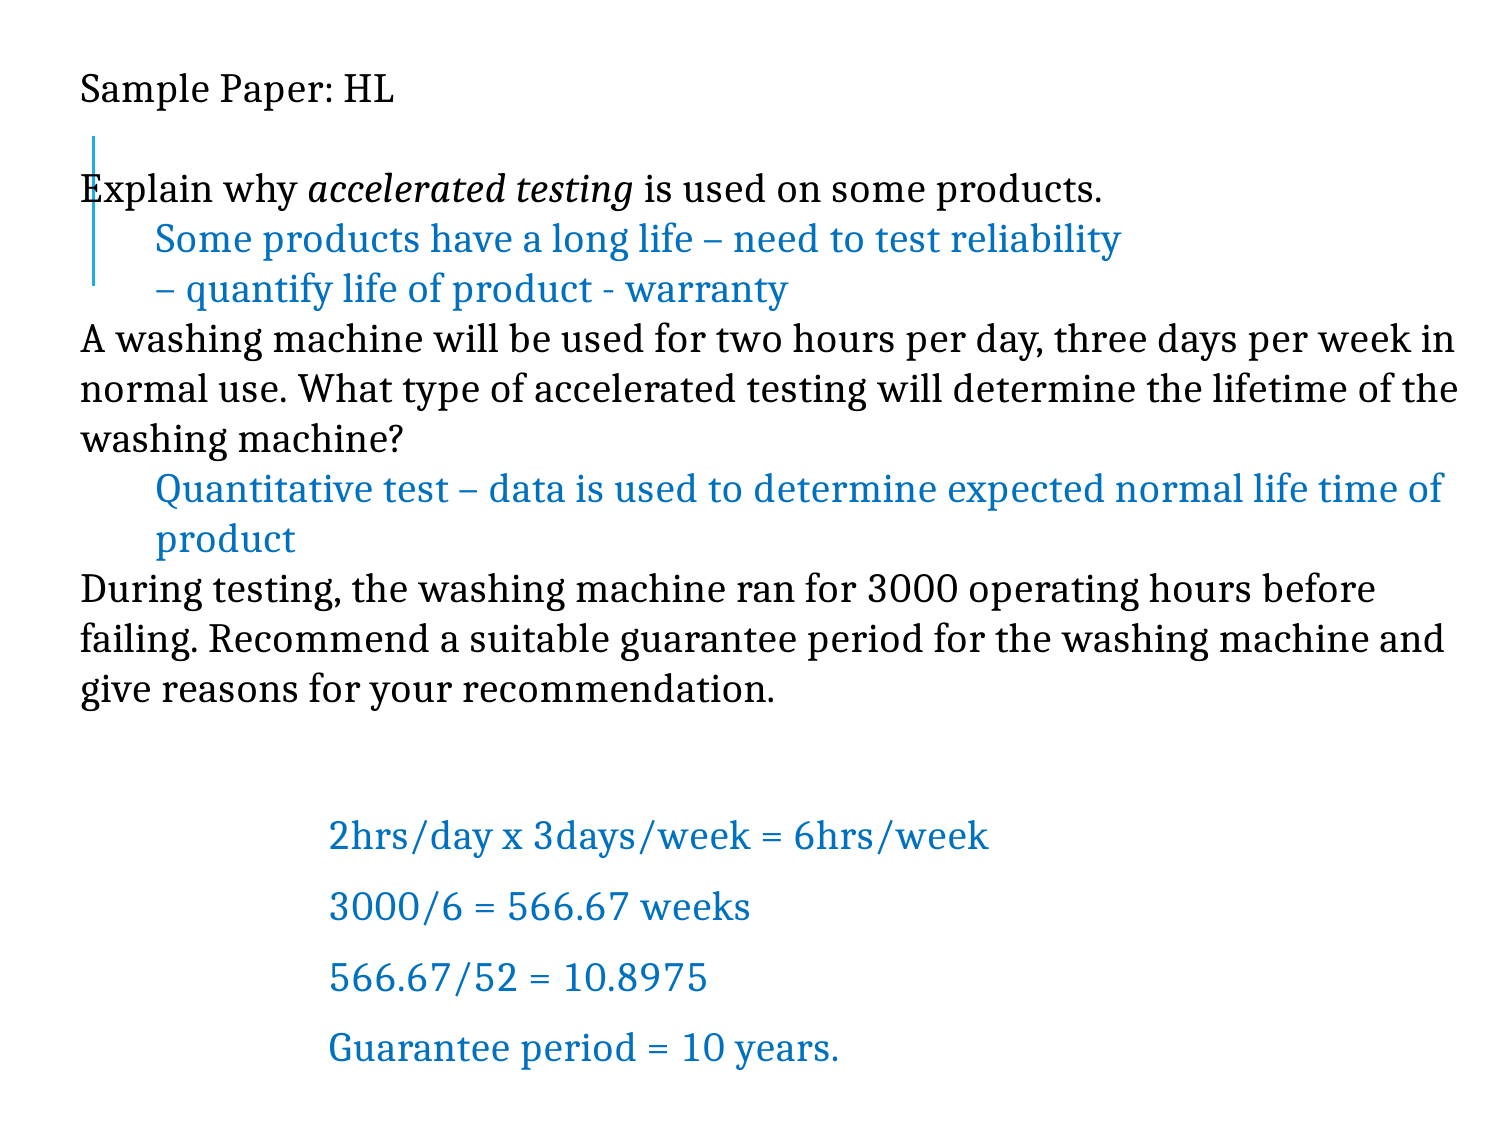

Sample Paper: HL

Explain why accelerated testing is used on some products.
Some products have a long life – need to test reliability
– quantify life of product - warranty
A washing machine will be used for two hours per day, three days per week in normal use. What type of accelerated testing will determine the lifetime of the washing machine?
Quantitative test – data is used to determine expected normal life time of product
During testing, the washing machine ran for 3000 operating hours before failing. Recommend a suitable guarantee period for the washing machine and give reasons for your recommendation.
2hrs/day x 3days/week = 6hrs/week
3000/6 = 566.67 weeks
566.67/52 = 10.8975
Guarantee period = 10 years.